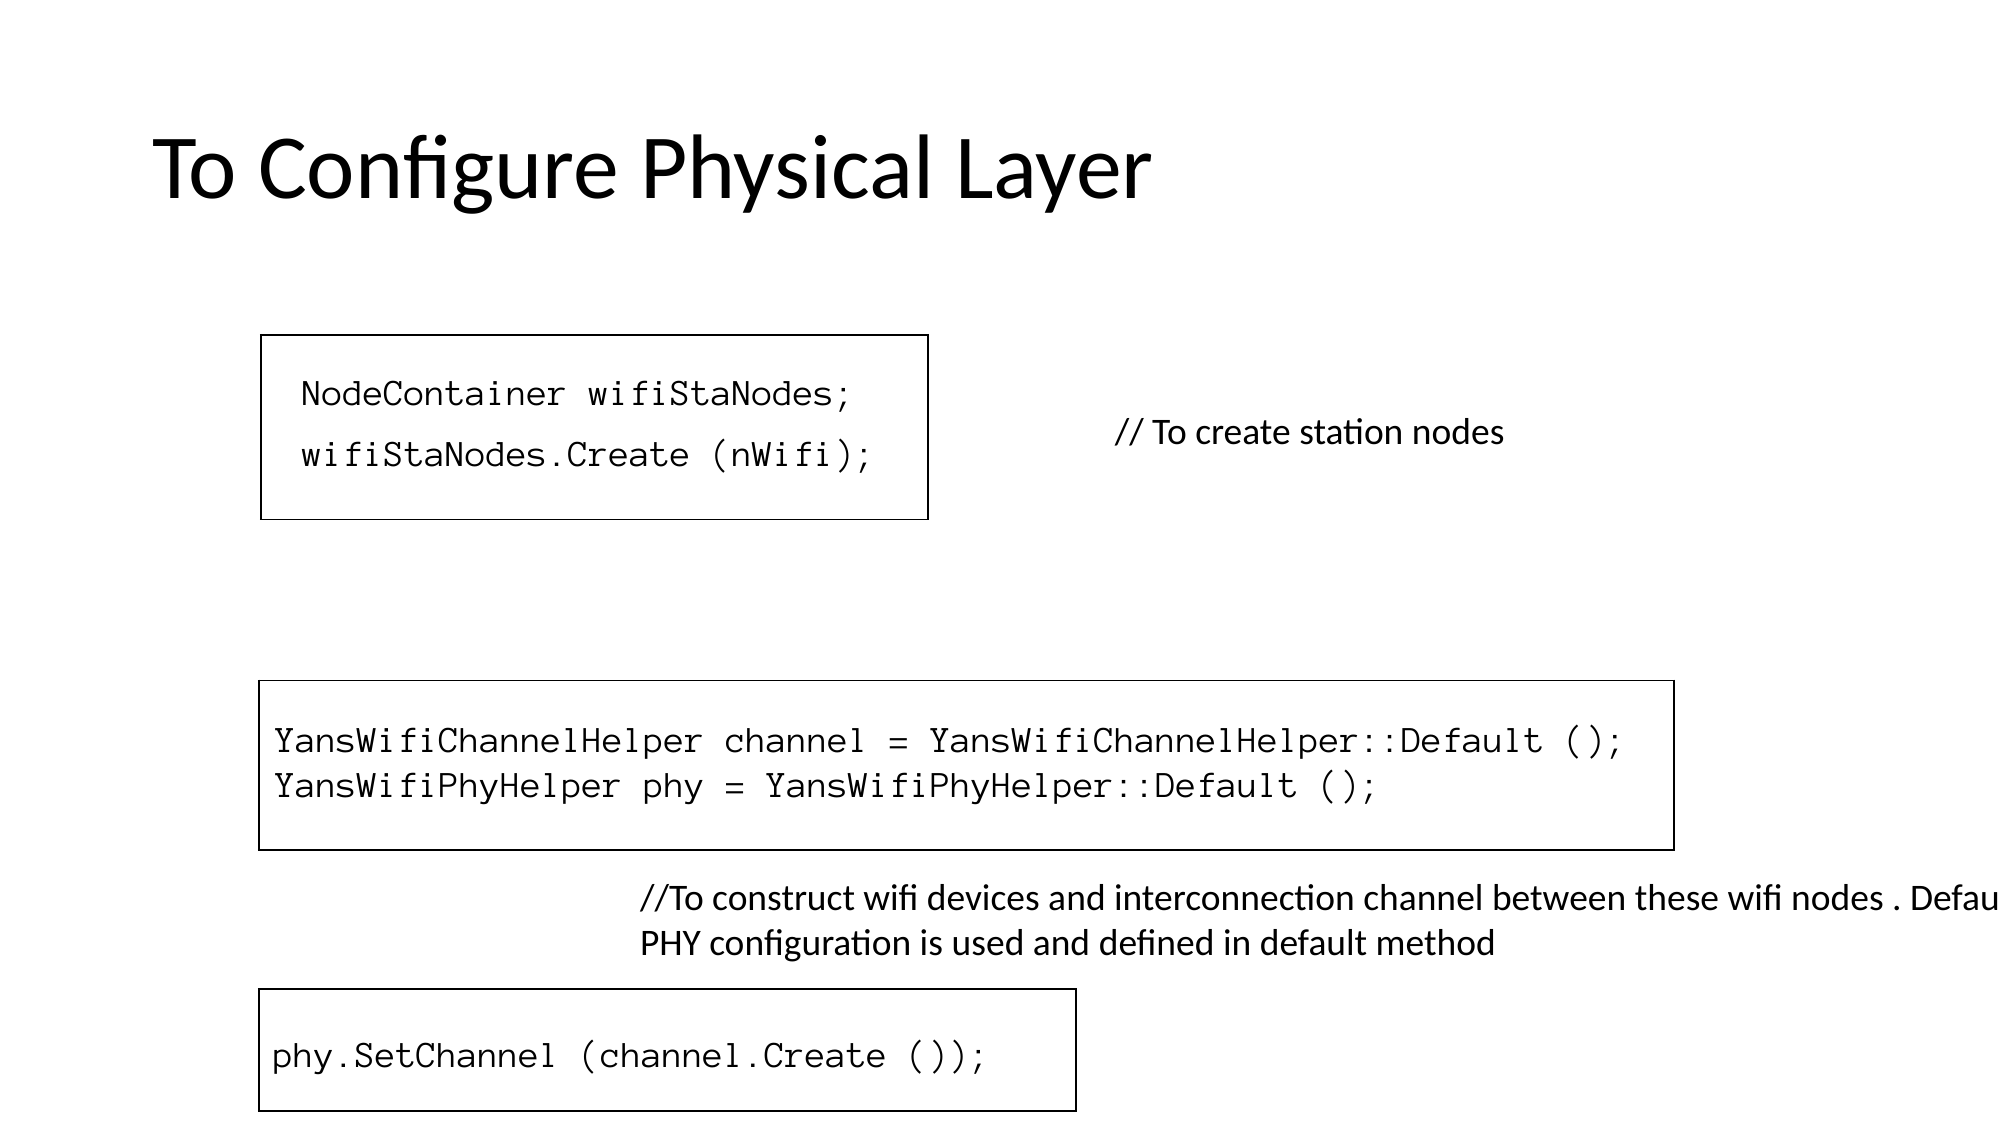

# To Configure Physical Layer

	NodeContainer wifiStaNodes;
	wifiStaNodes.Create (nWifi);
|  |
| --- |
// To create station nodes

YansWifiChannelHelper channel = YansWifiChannelHelper::Default (); YansWifiPhyHelper phy = YansWifiPhyHelper::Default ();
|  |
| --- |
//To construct wifi devices and interconnection channel between these wifi nodes . Default
PHY configuration is used and defined in default method

phy.SetChannel (channel.Create ());
|  |
| --- |